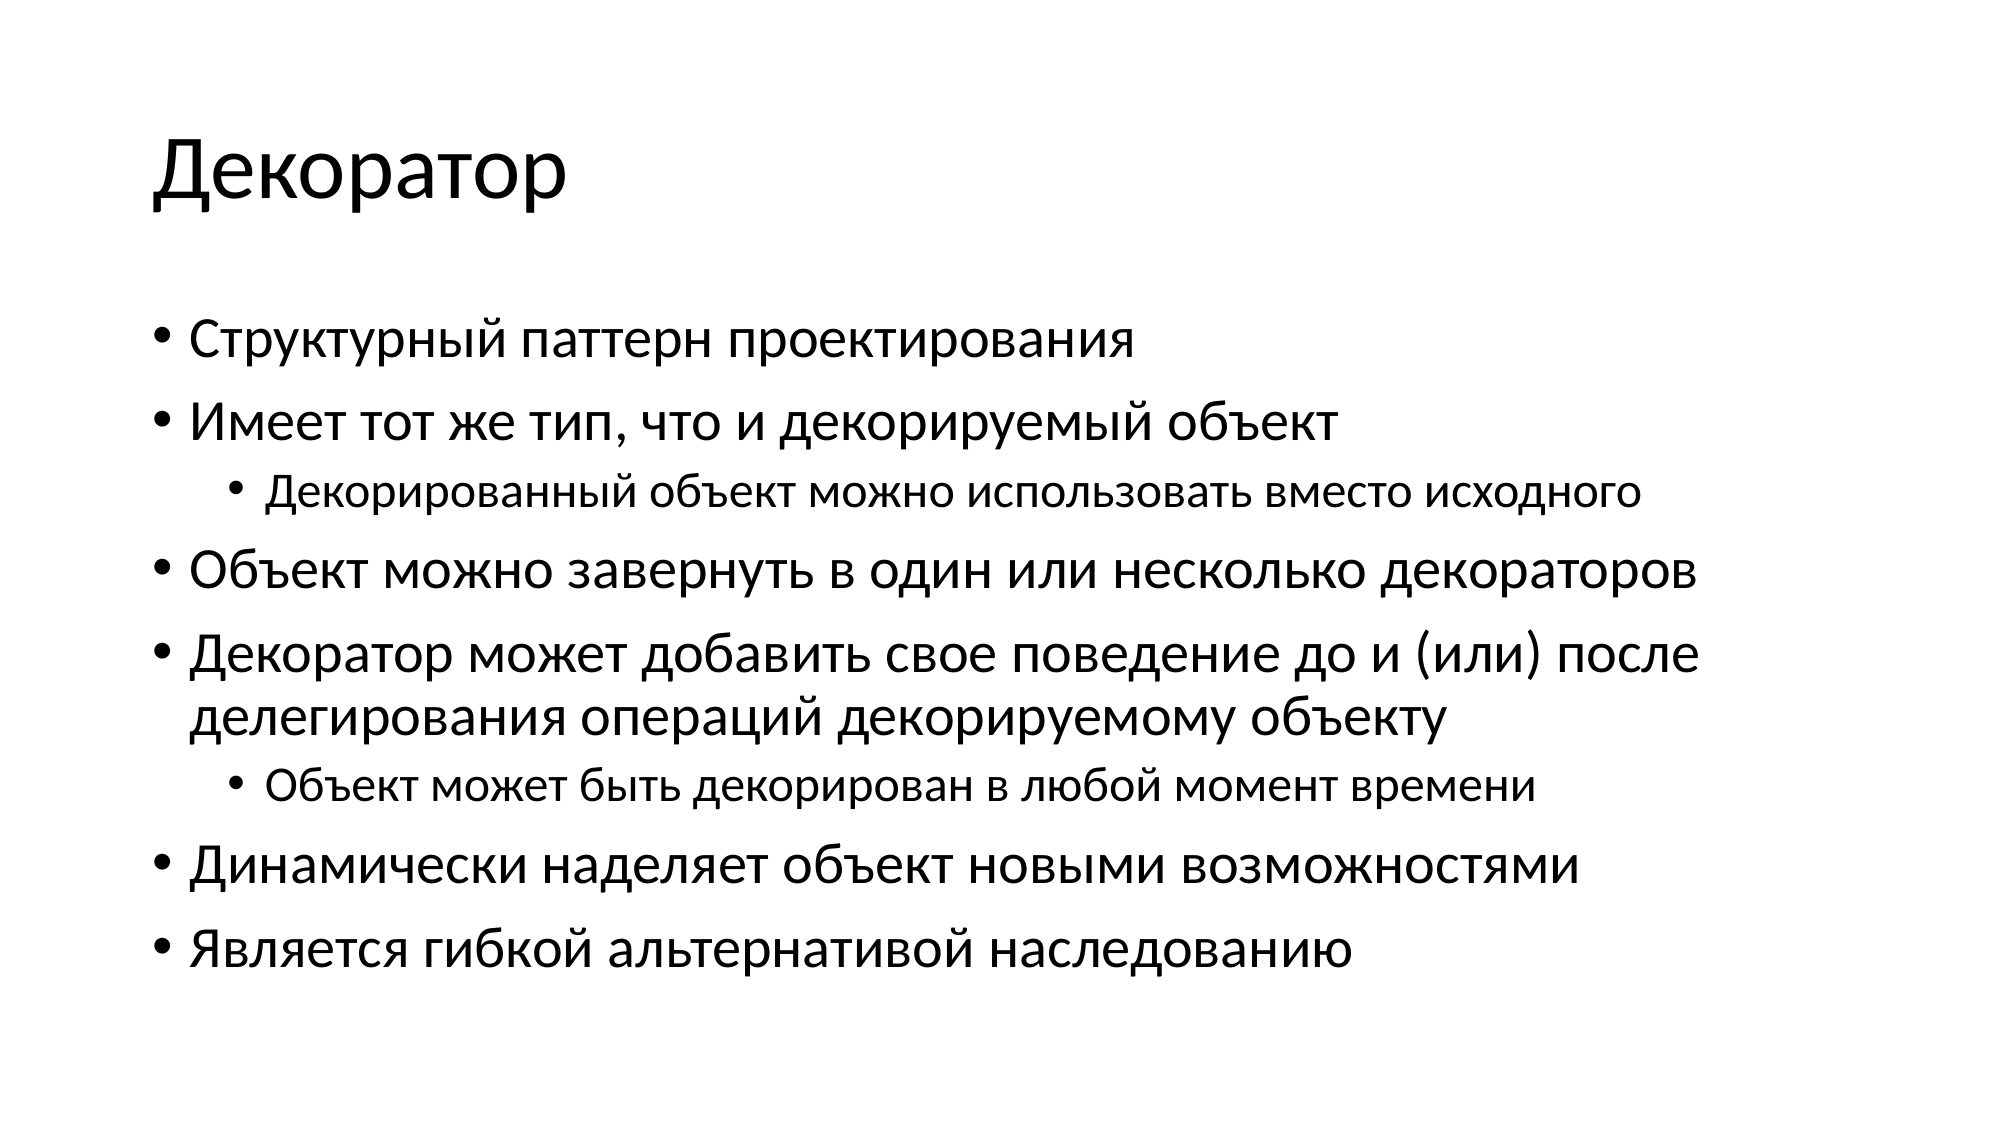

# Декоратор
Структурный паттерн проектирования
Имеет тот же тип, что и декорируемый объект
Декорированный объект можно использовать вместо исходного
Объект можно завернуть в один или несколько декораторов
Декоратор может добавить свое поведение до и (или) после делегирования операций декорируемому объекту
Объект может быть декорирован в любой момент времени
Динамически наделяет объект новыми возможностями
Является гибкой альтернативой наследованию